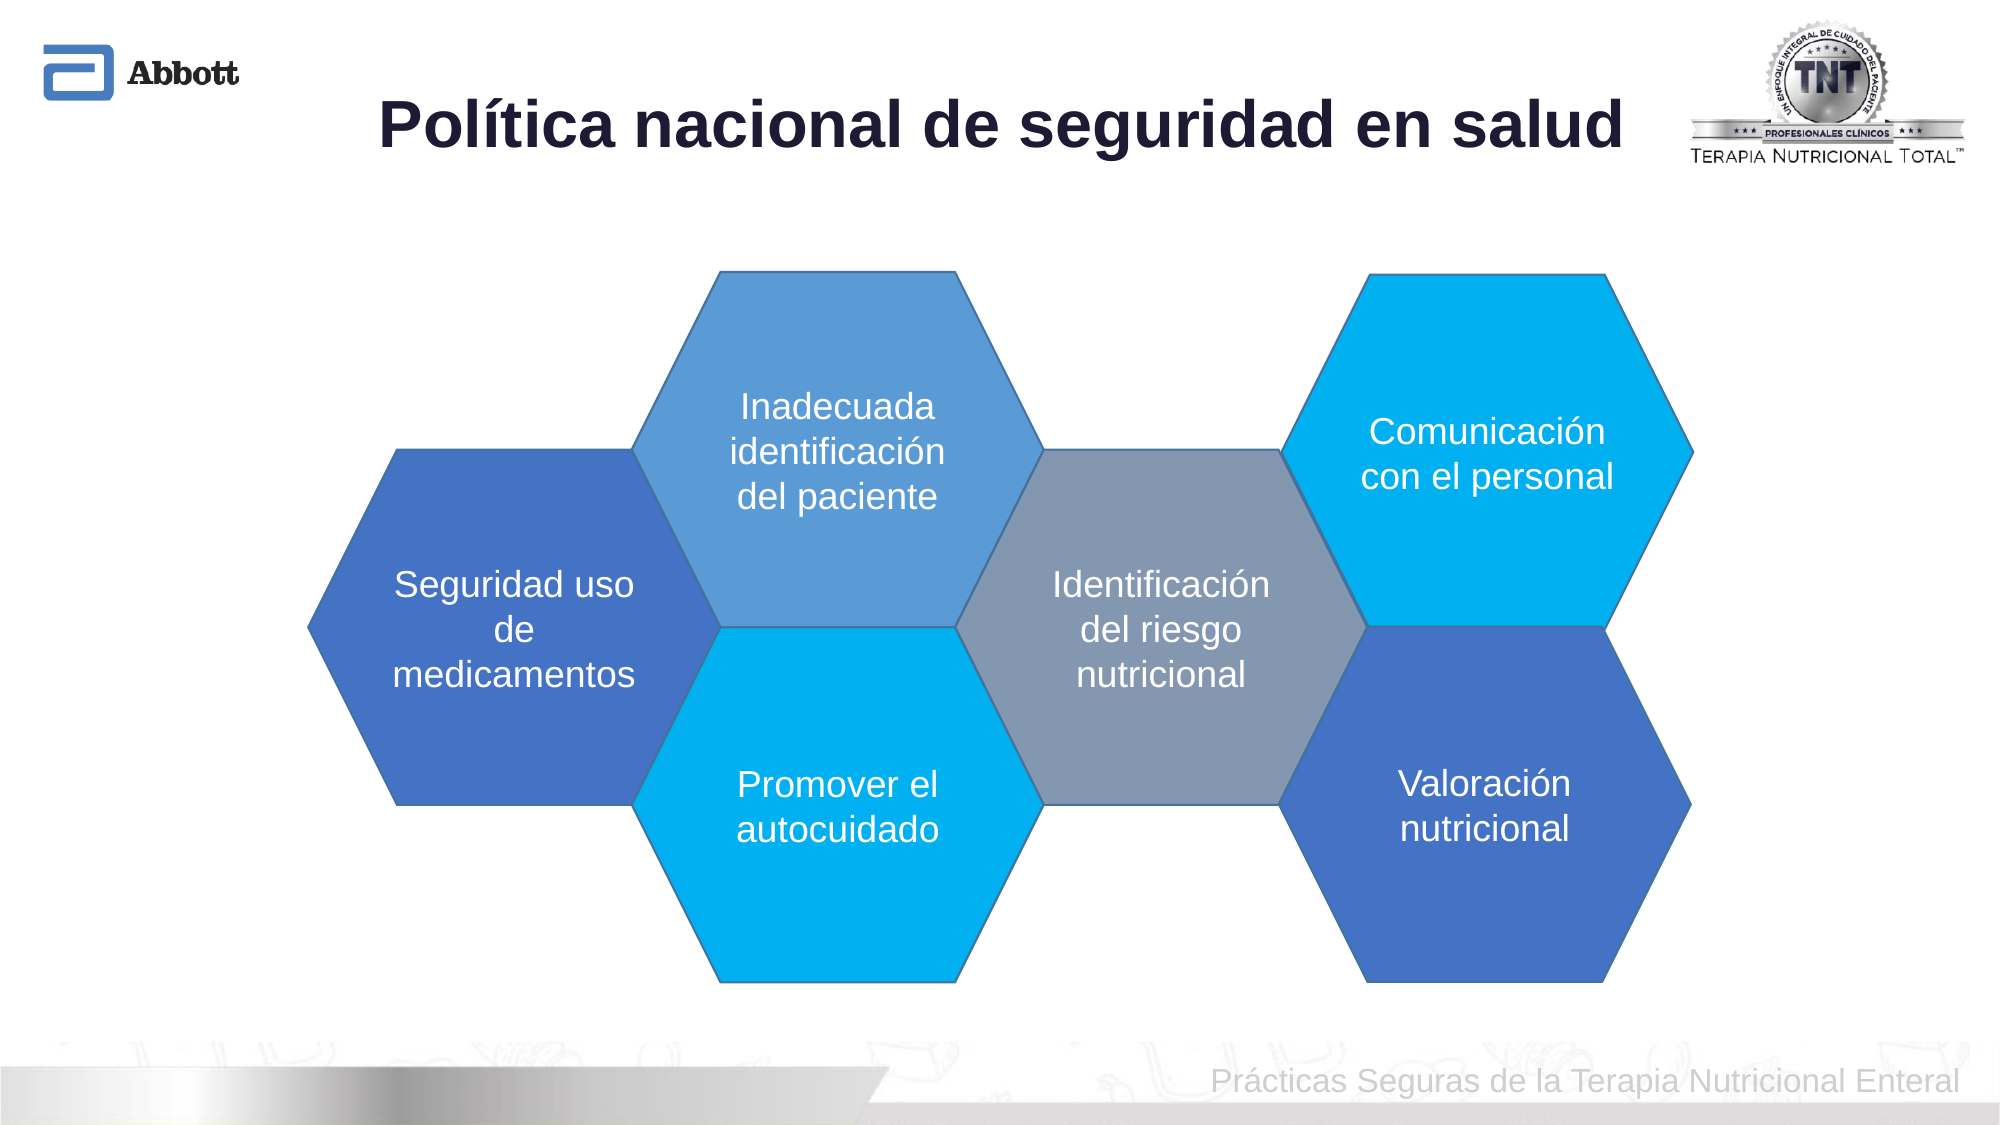

# Política nacional de seguridad en salud
Inadecuada identificación del paciente
Comunicación con el personal
Seguridad uso de medicamentos
Identificación del riesgo nutricional
Valoración nutricional
Promover el autocuidado